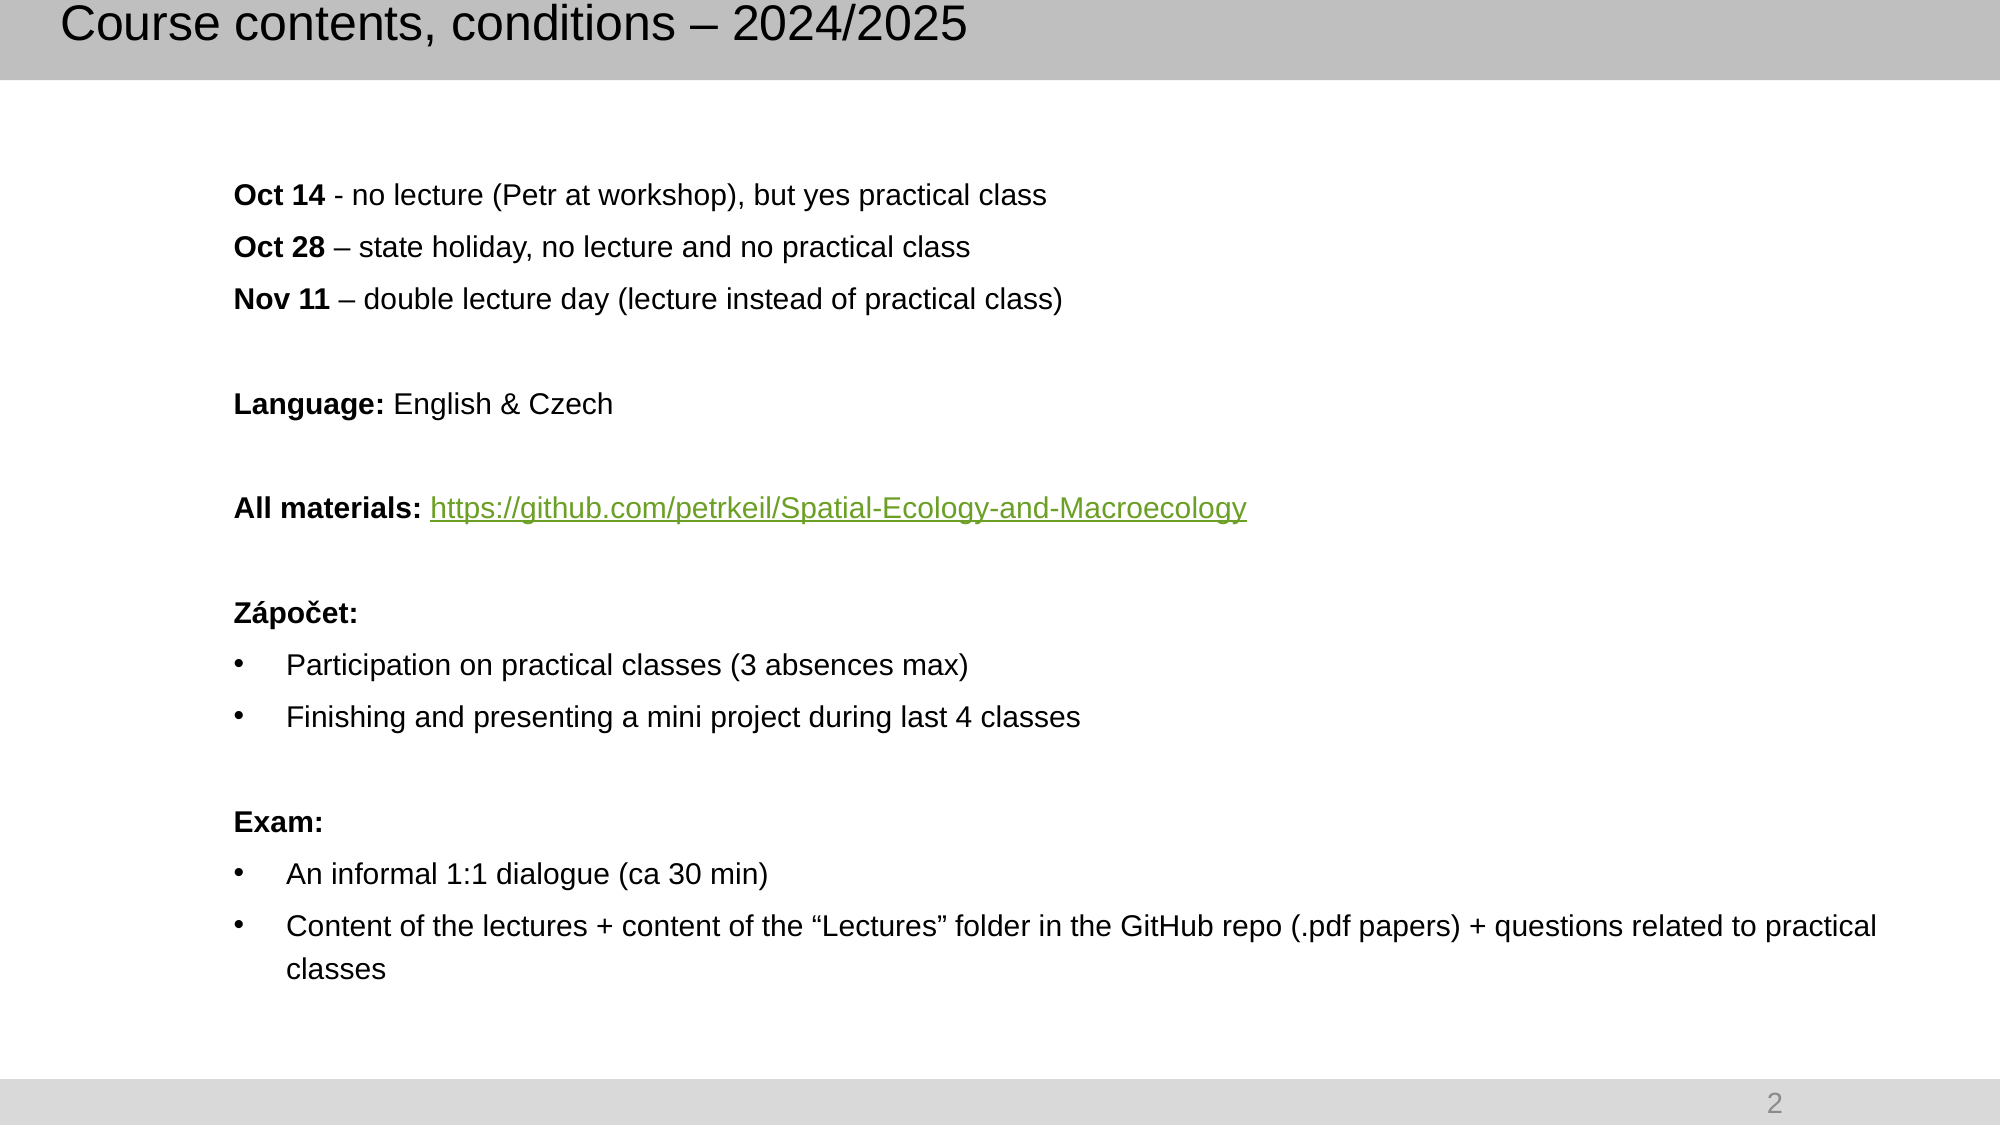

# Course contents, conditions – 2024/2025
Oct 14 - no lecture (Petr at workshop), but yes practical class
Oct 28 – state holiday, no lecture and no practical class
Nov 11 – double lecture day (lecture instead of practical class)

Language: English & Czech

All materials: https://github.com/petrkeil/Spatial-Ecology-and-Macroecology

Zápočet:
Participation on practical classes (3 absences max)
Finishing and presenting a mini project during last 4 classes

Exam:
An informal 1:1 dialogue (ca 30 min)
Content of the lectures + content of the “Lectures” folder in the GitHub repo (.pdf papers) + questions related to practical classes

2